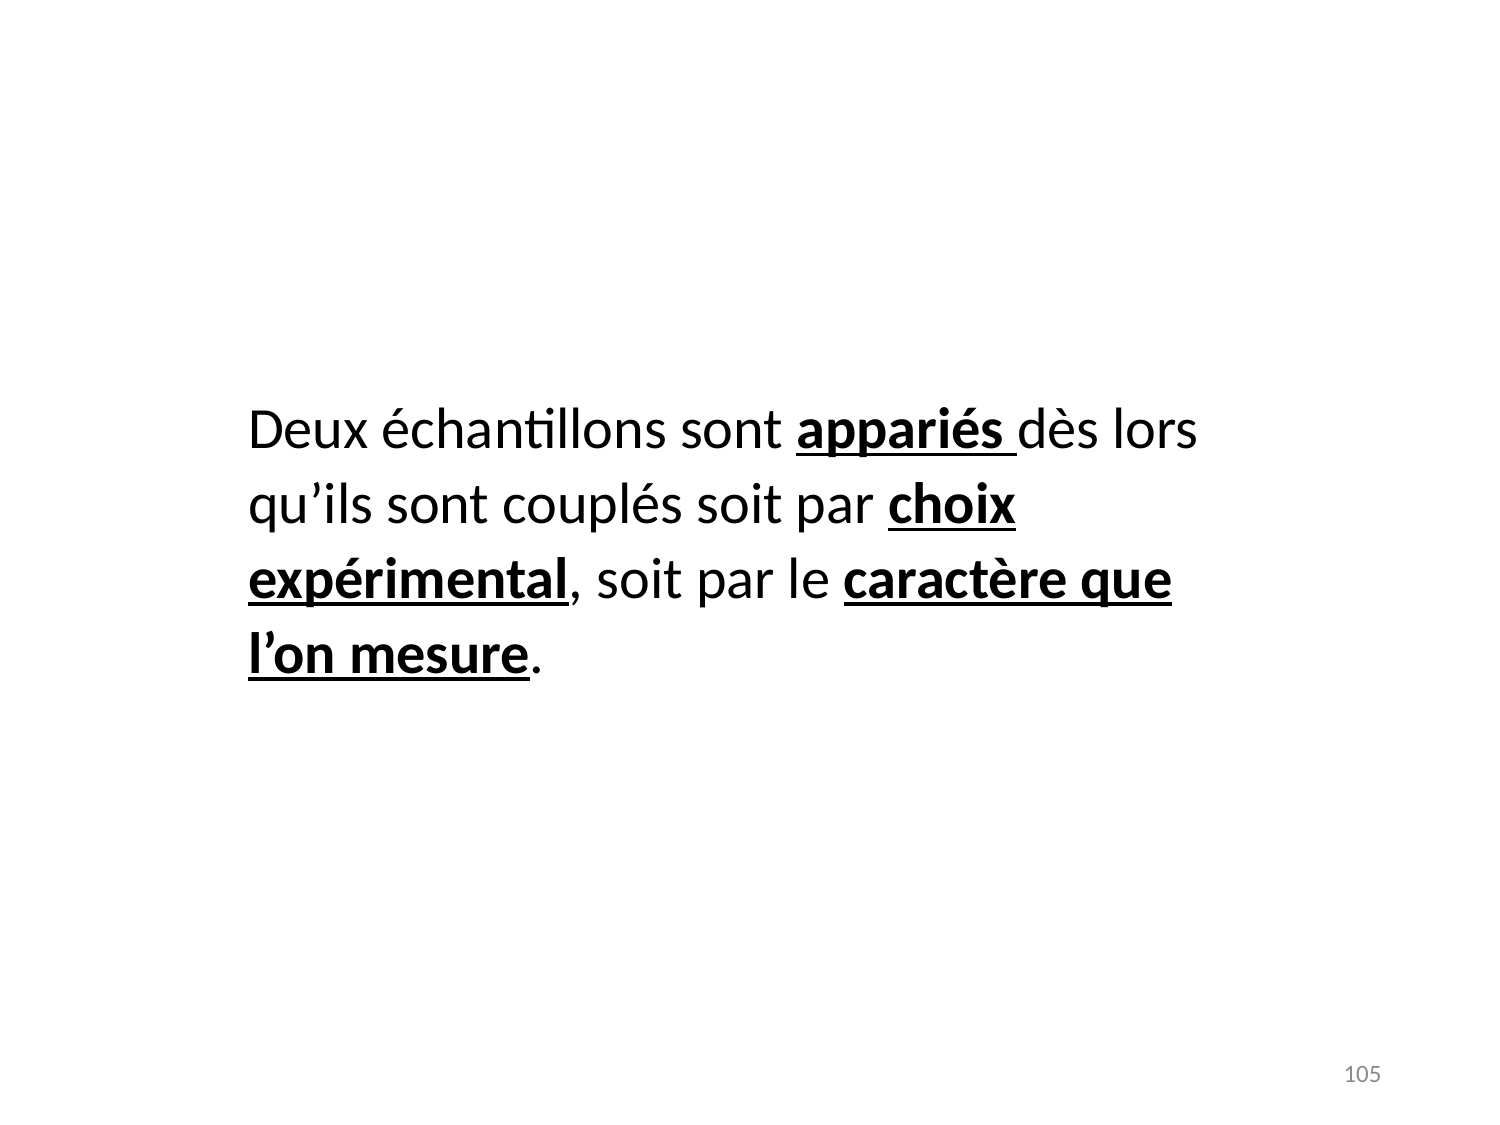

Deux échantillons sont appariés dès lors qu’ils sont couplés soit par choix expérimental, soit par le caractère que l’on mesure.
105